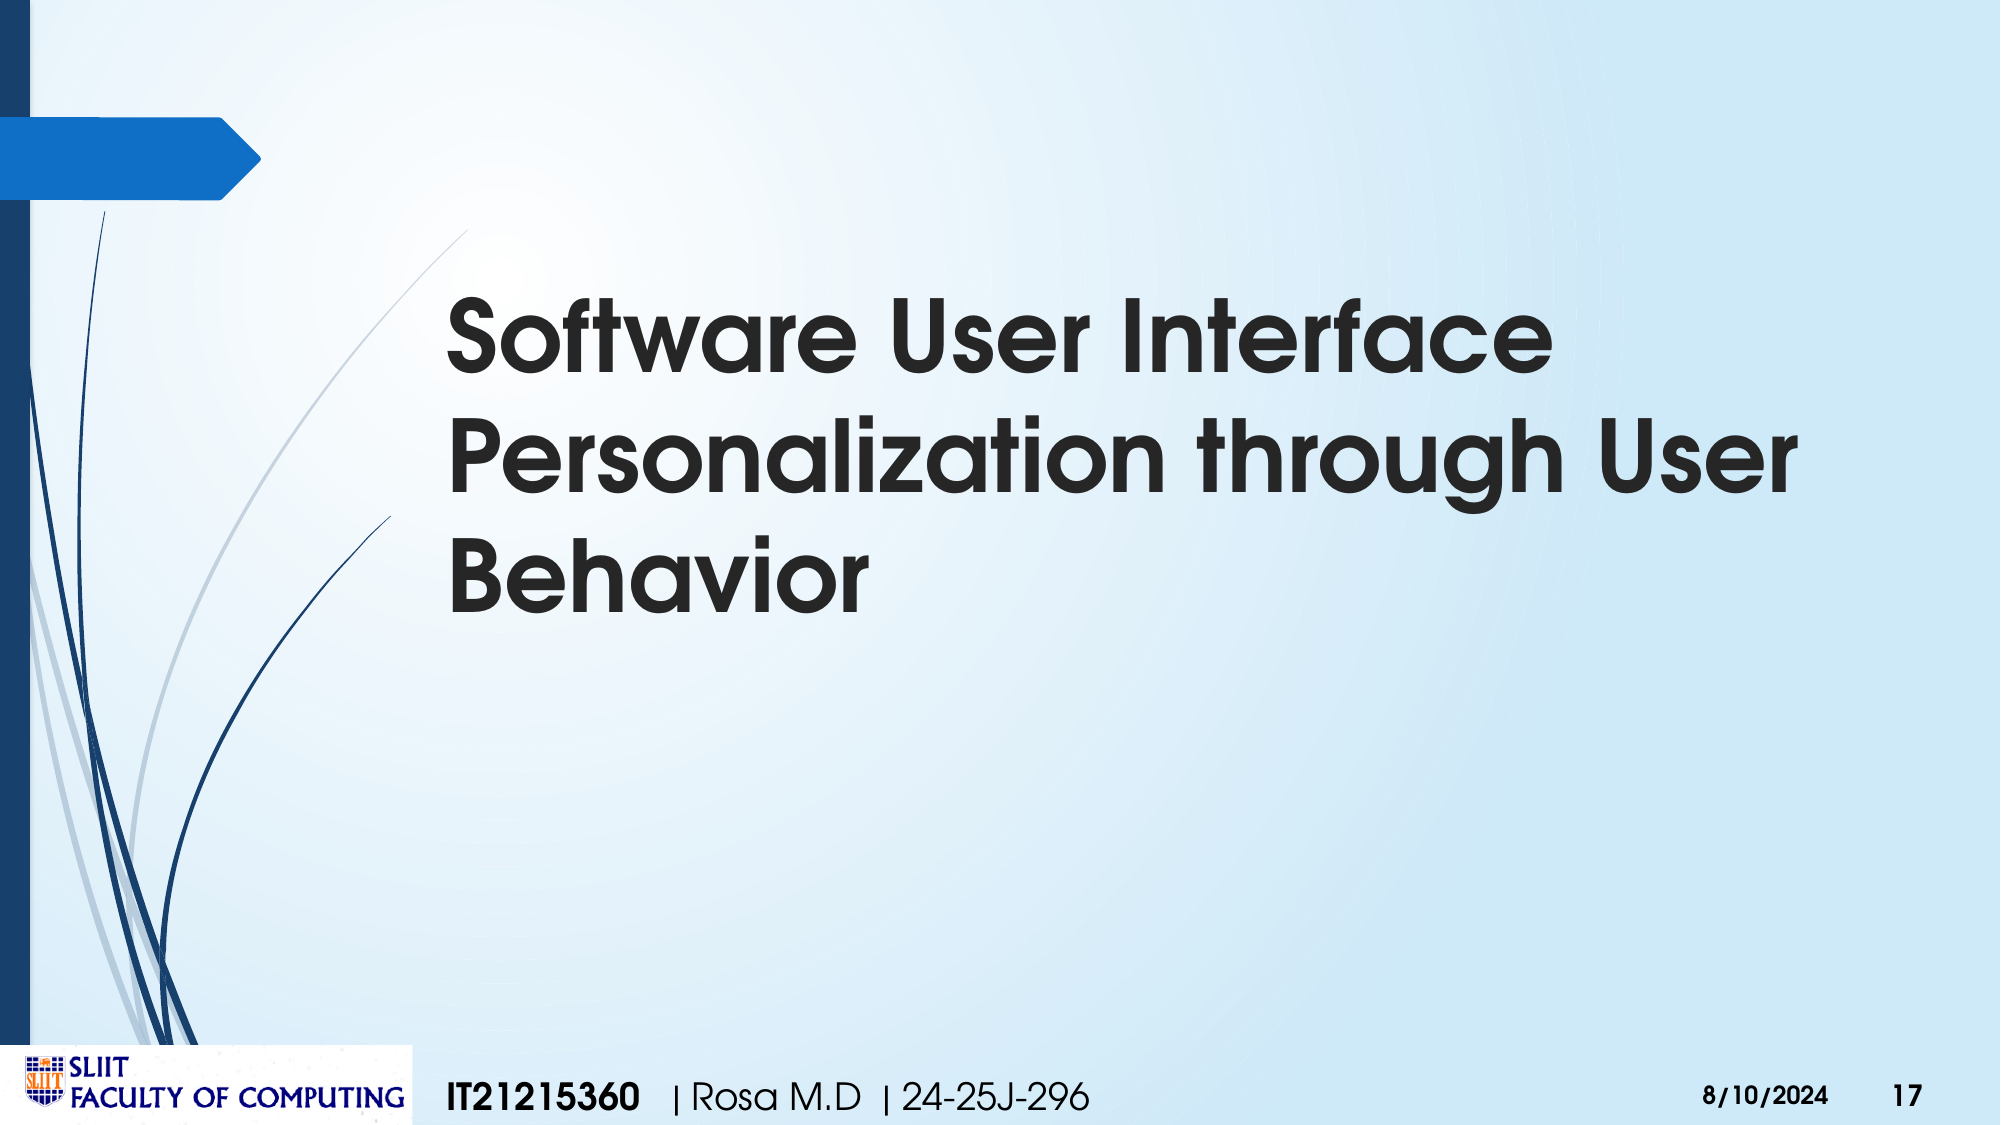

# Software User Interface Personalization through User Behavior
IT21215360   | Rosa M.D  | 24-25J-296